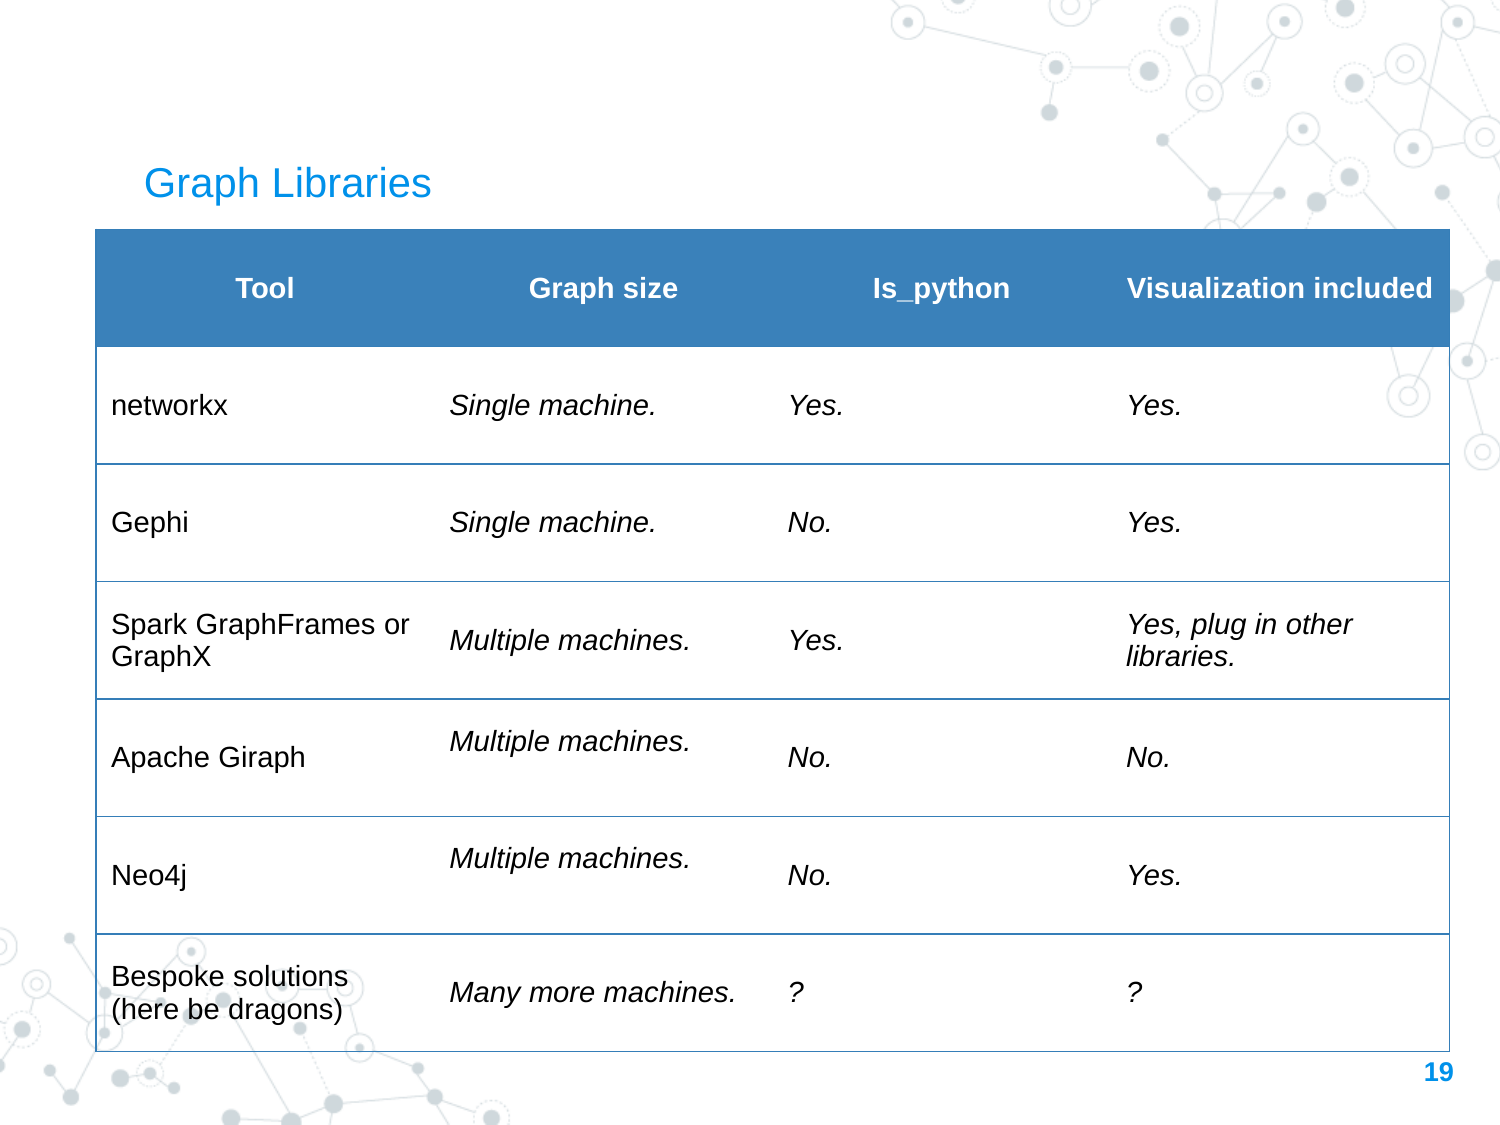

# Graph Libraries
| Tool | Graph size | Is\_python | Visualization included |
| --- | --- | --- | --- |
| networkx | Single machine. | Yes. | Yes. |
| Gephi | Single machine. | No. | Yes. |
| Spark GraphFrames or GraphX | Multiple machines. | Yes. | Yes, plug in other libraries. |
| Apache Giraph | Multiple machines. | No. | No. |
| Neo4j | Multiple machines. | No. | Yes. |
| Bespoke solutions (here be dragons) | Many more machines. | ? | ? |
19